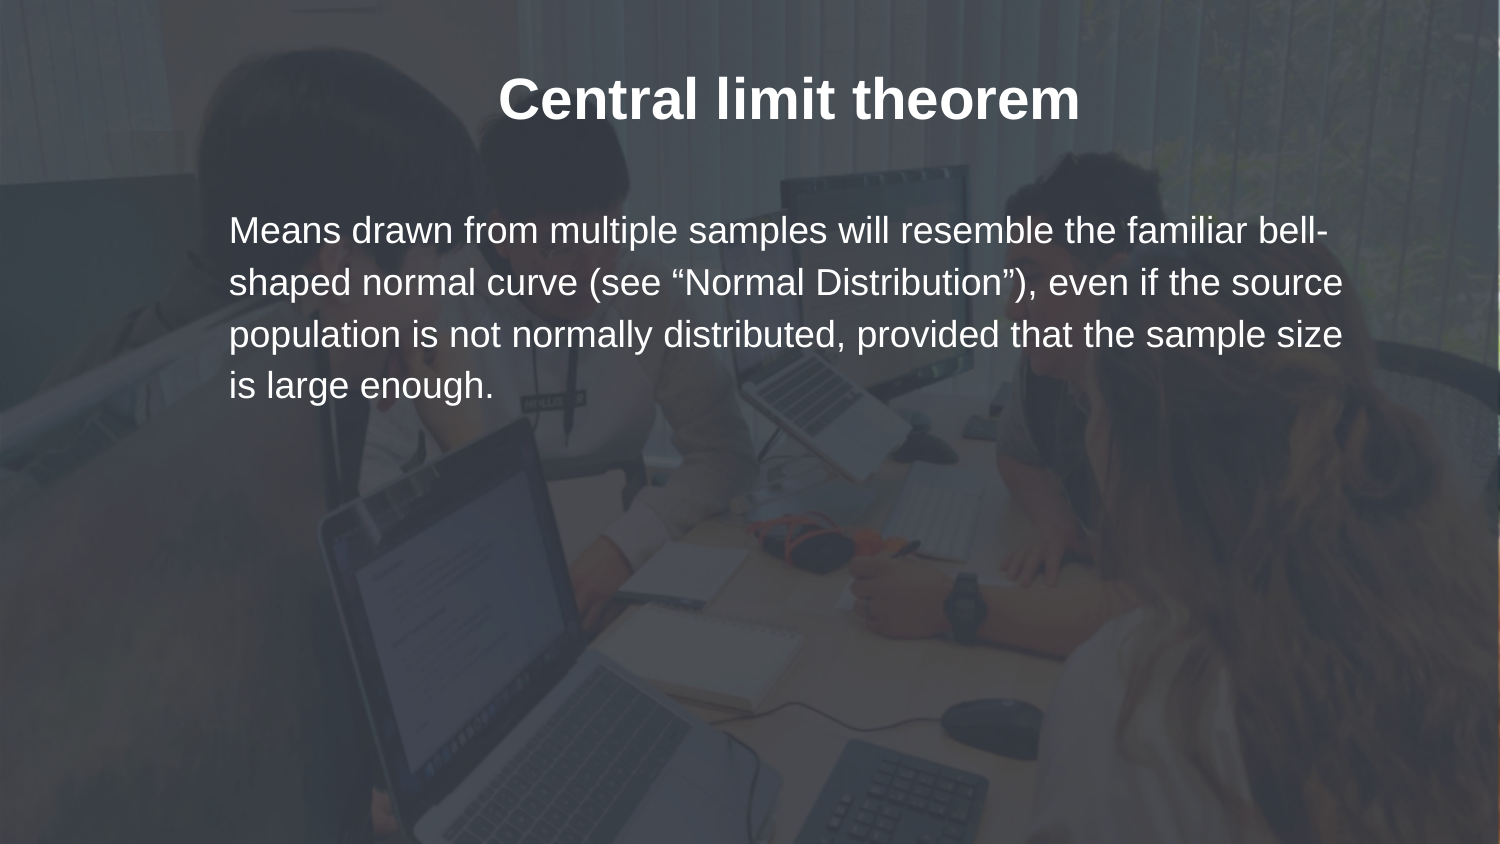

# Central limit theorem
Means drawn from multiple samples will resemble the familiar bell-shaped normal curve (see “Normal Distribution”), even if the source population is not normally distributed, provided that the sample size is large enough.